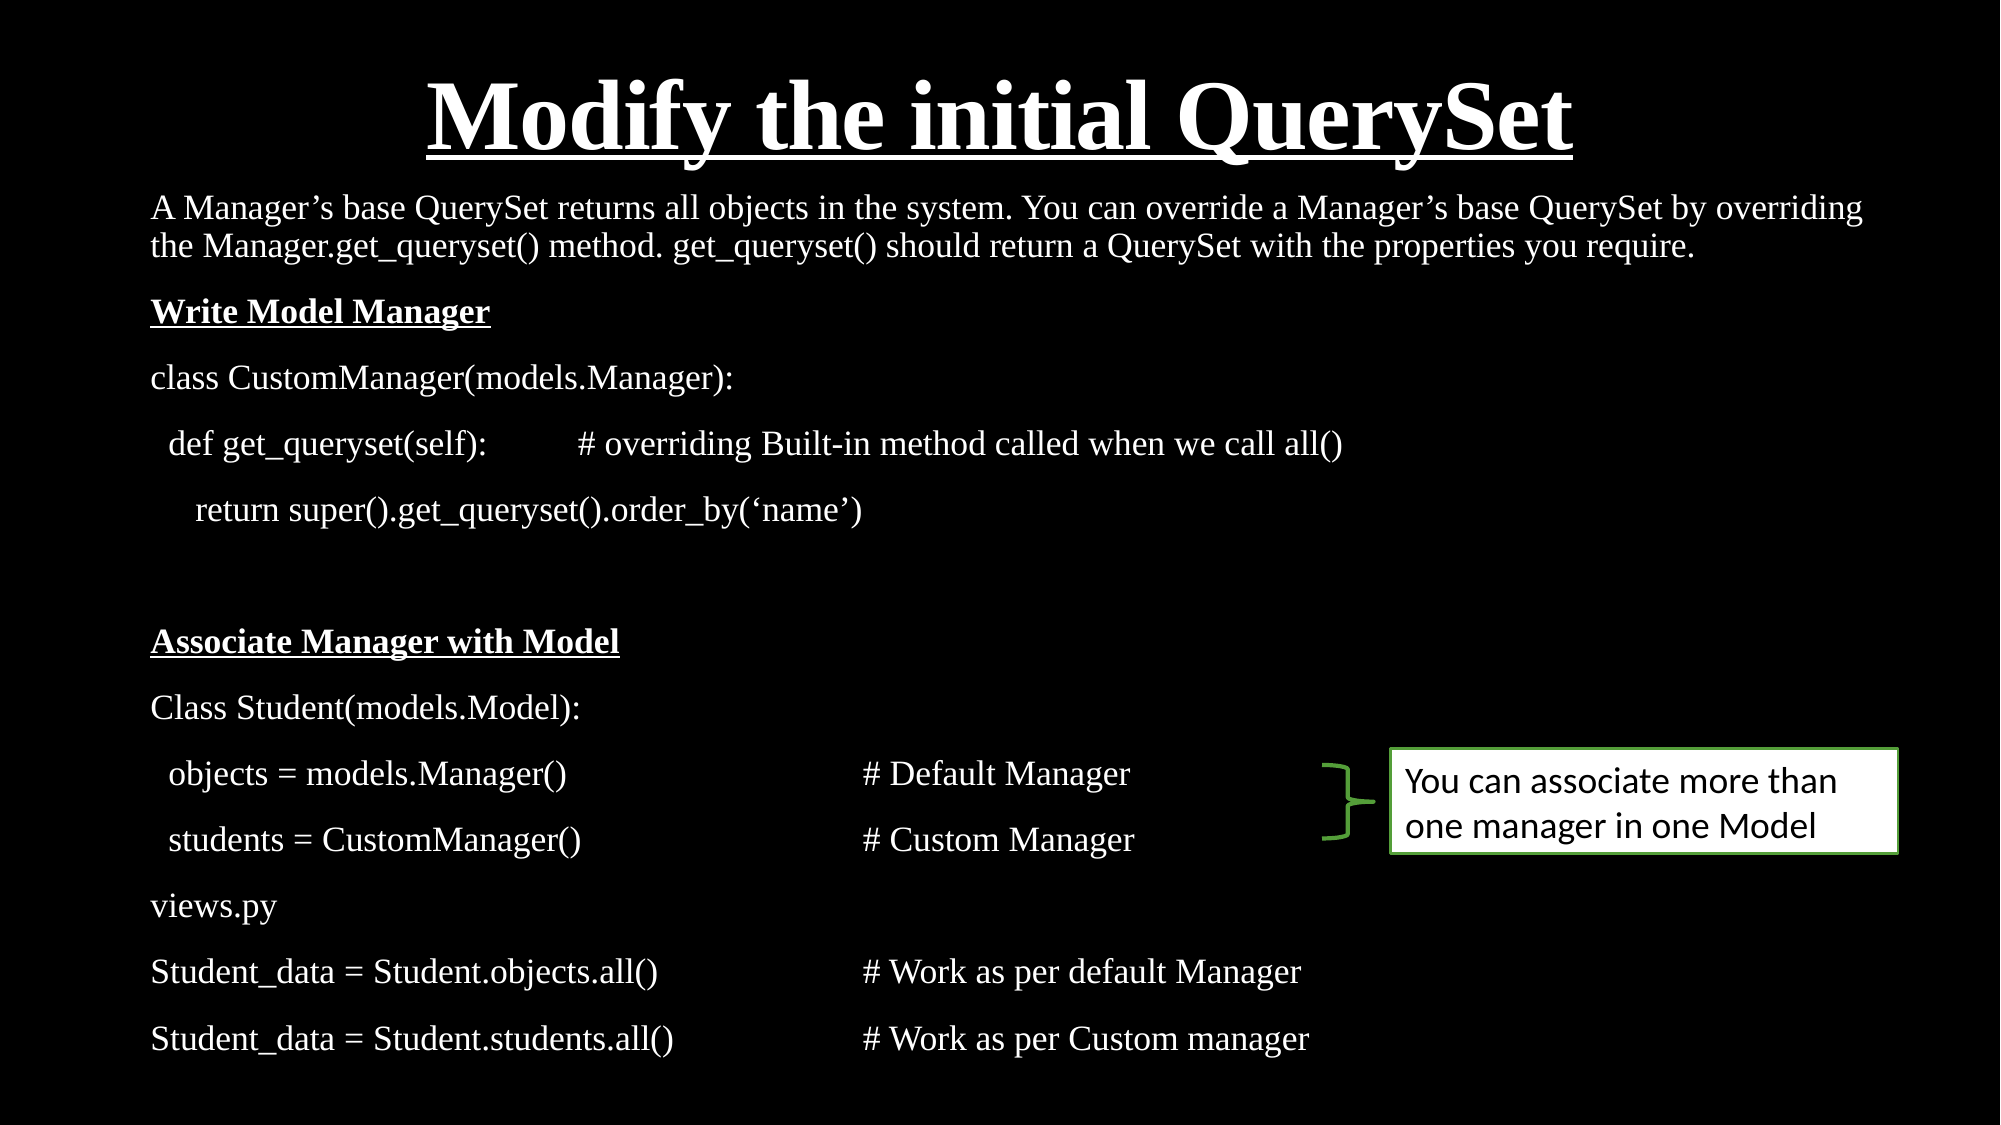

# Modify the initial QuerySet
A Manager’s base QuerySet returns all objects in the system. You can override a Manager’s base QuerySet by overriding the Manager.get_queryset() method. get_queryset() should return a QuerySet with the properties you require.
Write Model Manager
class CustomManager(models.Manager):
  def get_queryset(self):	# overriding Built-in method called when we call all()
     return super().get_queryset().order_by(‘name’)

Associate Manager with Model
Class Student(models.Model):
  objects = models.Manager()			# Default Manager
  students = CustomManager()		# Custom Manager
views.py
Student_data = Student.objects.all()		# Work as per default Manager
Student_data = Student.students.all()		# Work as per Custom manager
You can associate more than one manager in one Model